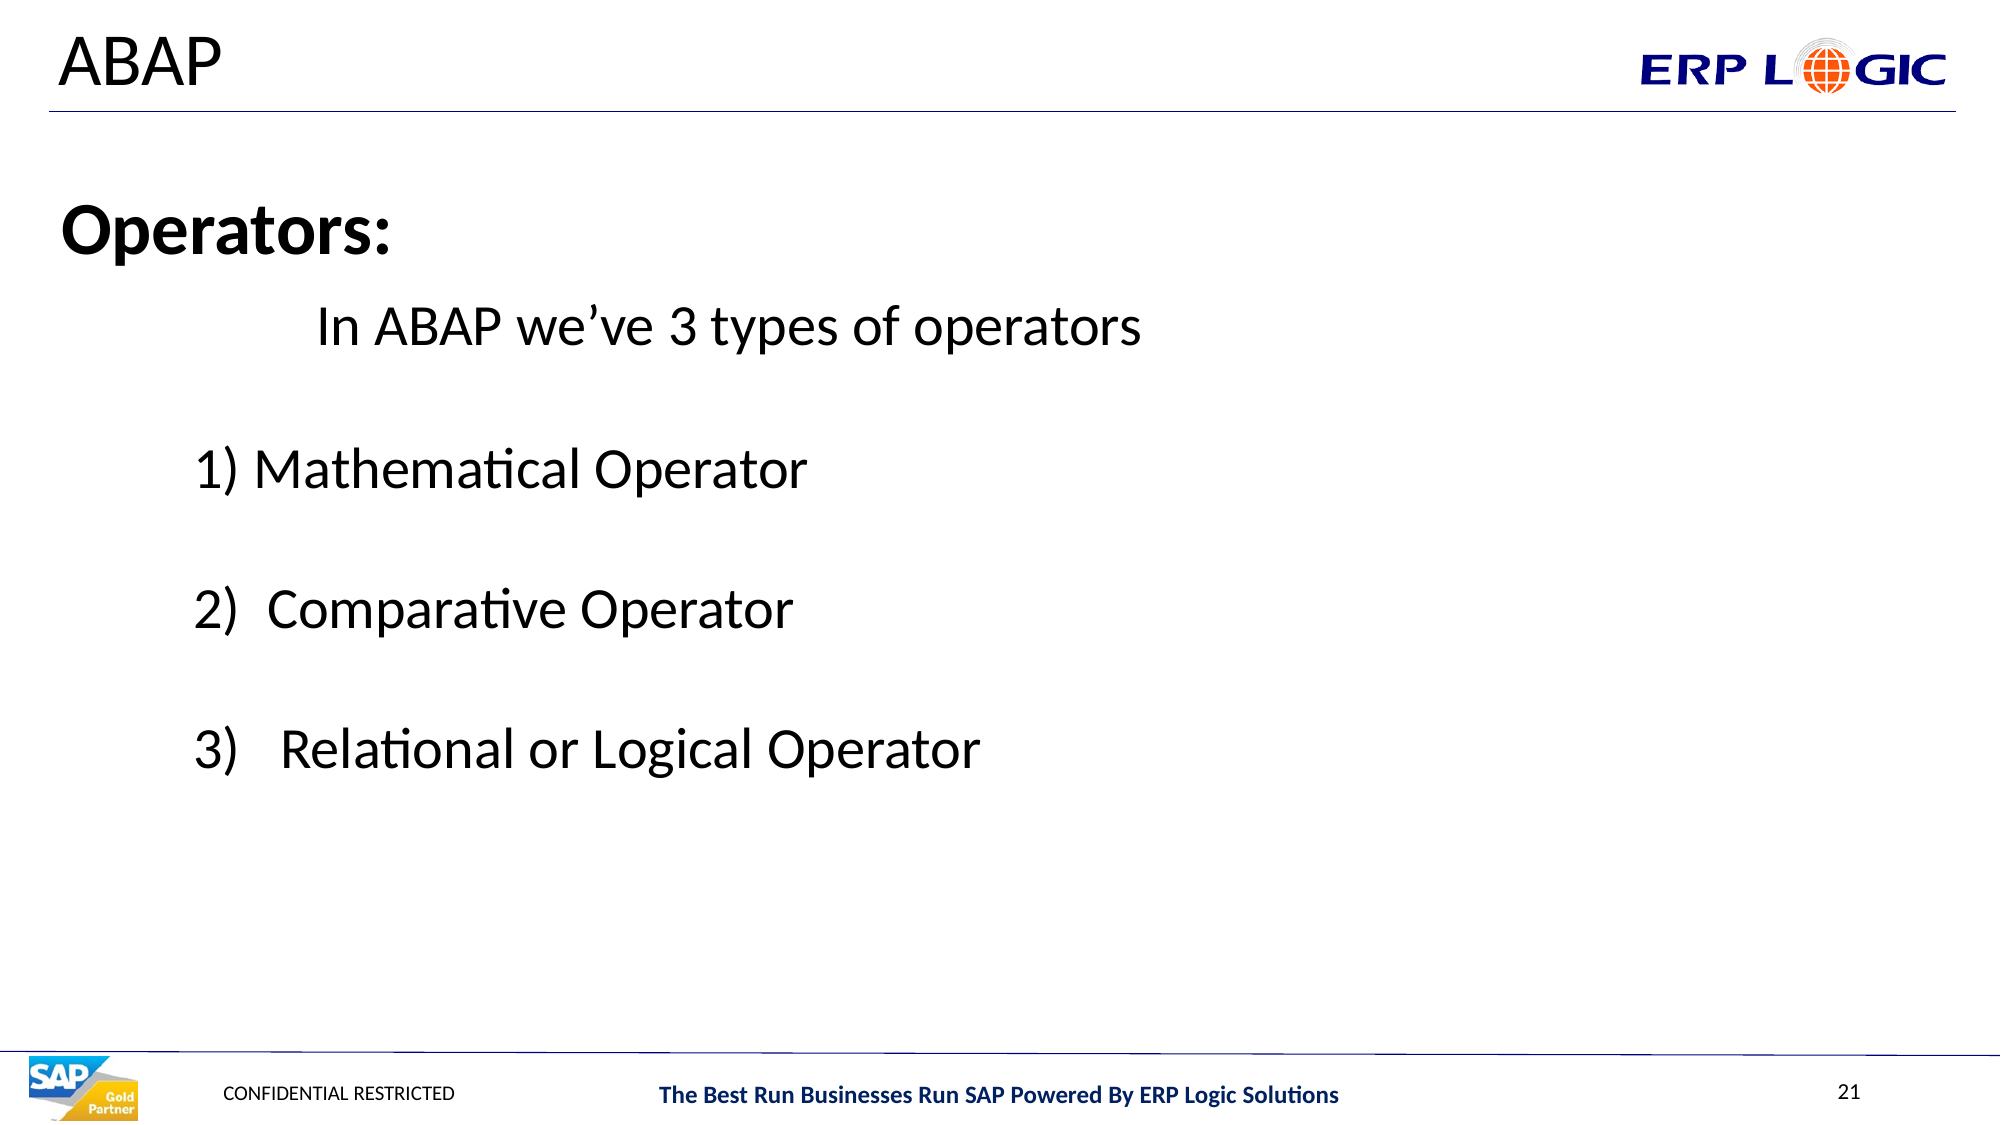

# ABAP
Operators:
               In ABAP we’ve 3 types of operators

          1) Mathematical Operator

          2)  Comparative Operator

          3)   Relational or Logical Operator